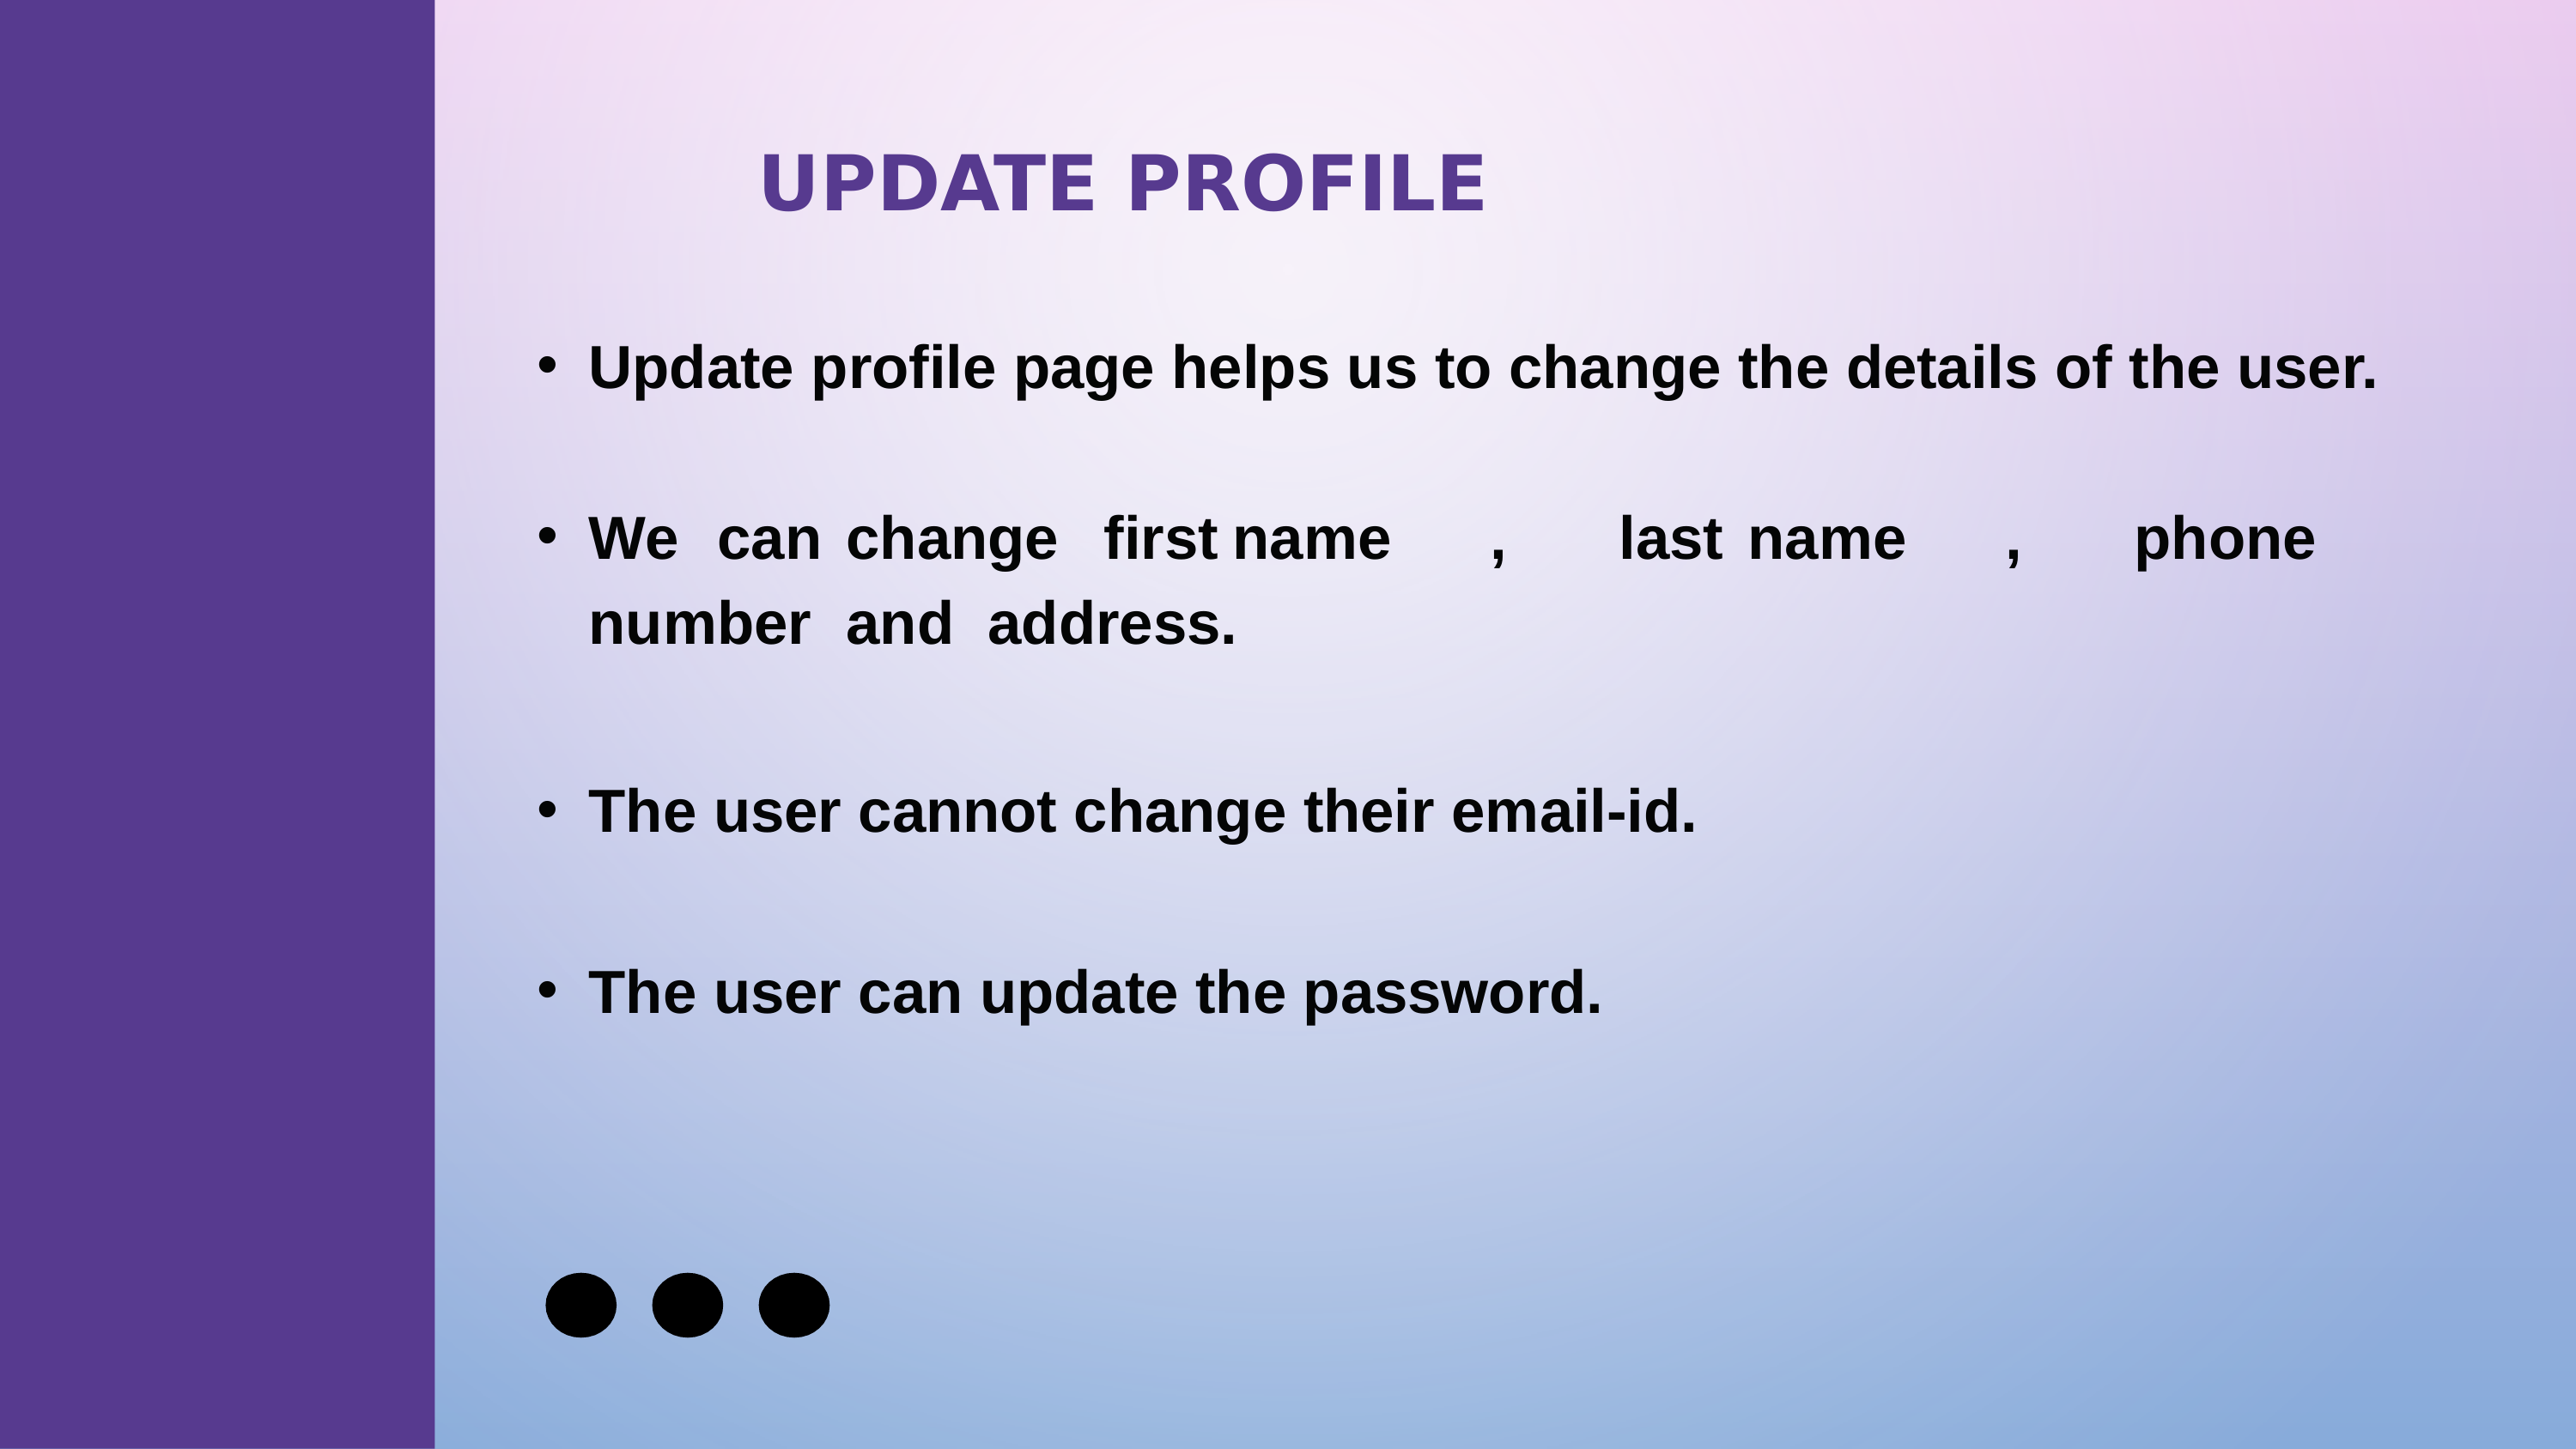

# UPDATE PROFILE
Update profile page helps us to change the details of the user.

We	can	change	first	name	,	last	name	,	phone	number	and  address.

The user cannot change their email-id.

The user can update the password.